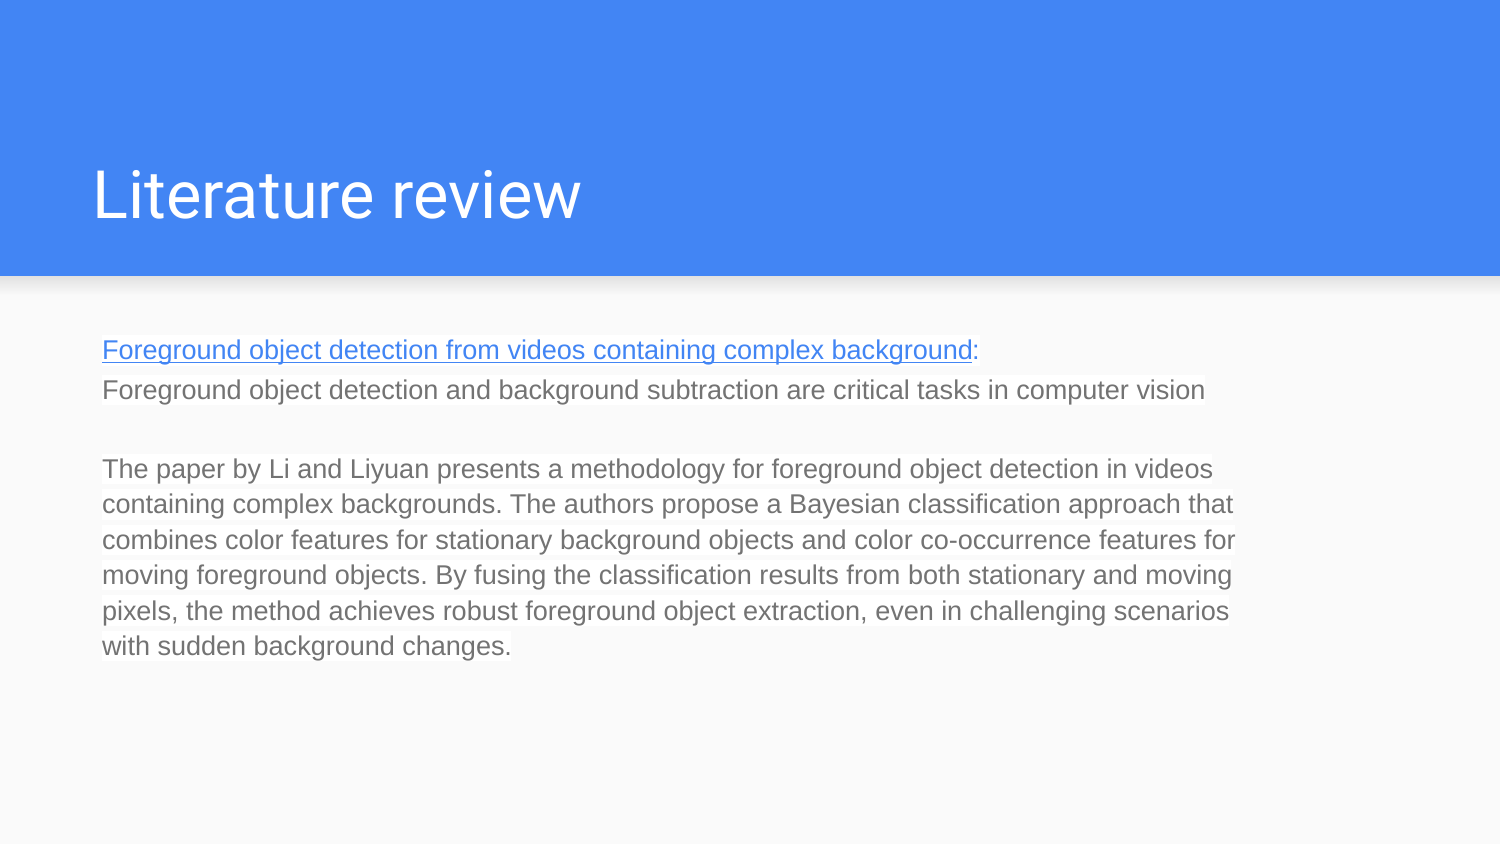

# Literature review
Foreground object detection from videos containing complex background:
Foreground object detection and background subtraction are critical tasks in computer vision

The paper by Li and Liyuan presents a methodology for foreground object detection in videos containing complex backgrounds. The authors propose a Bayesian classification approach that combines color features for stationary background objects and color co-occurrence features for moving foreground objects. By fusing the classification results from both stationary and moving pixels, the method achieves robust foreground object extraction, even in challenging scenarios with sudden background changes.